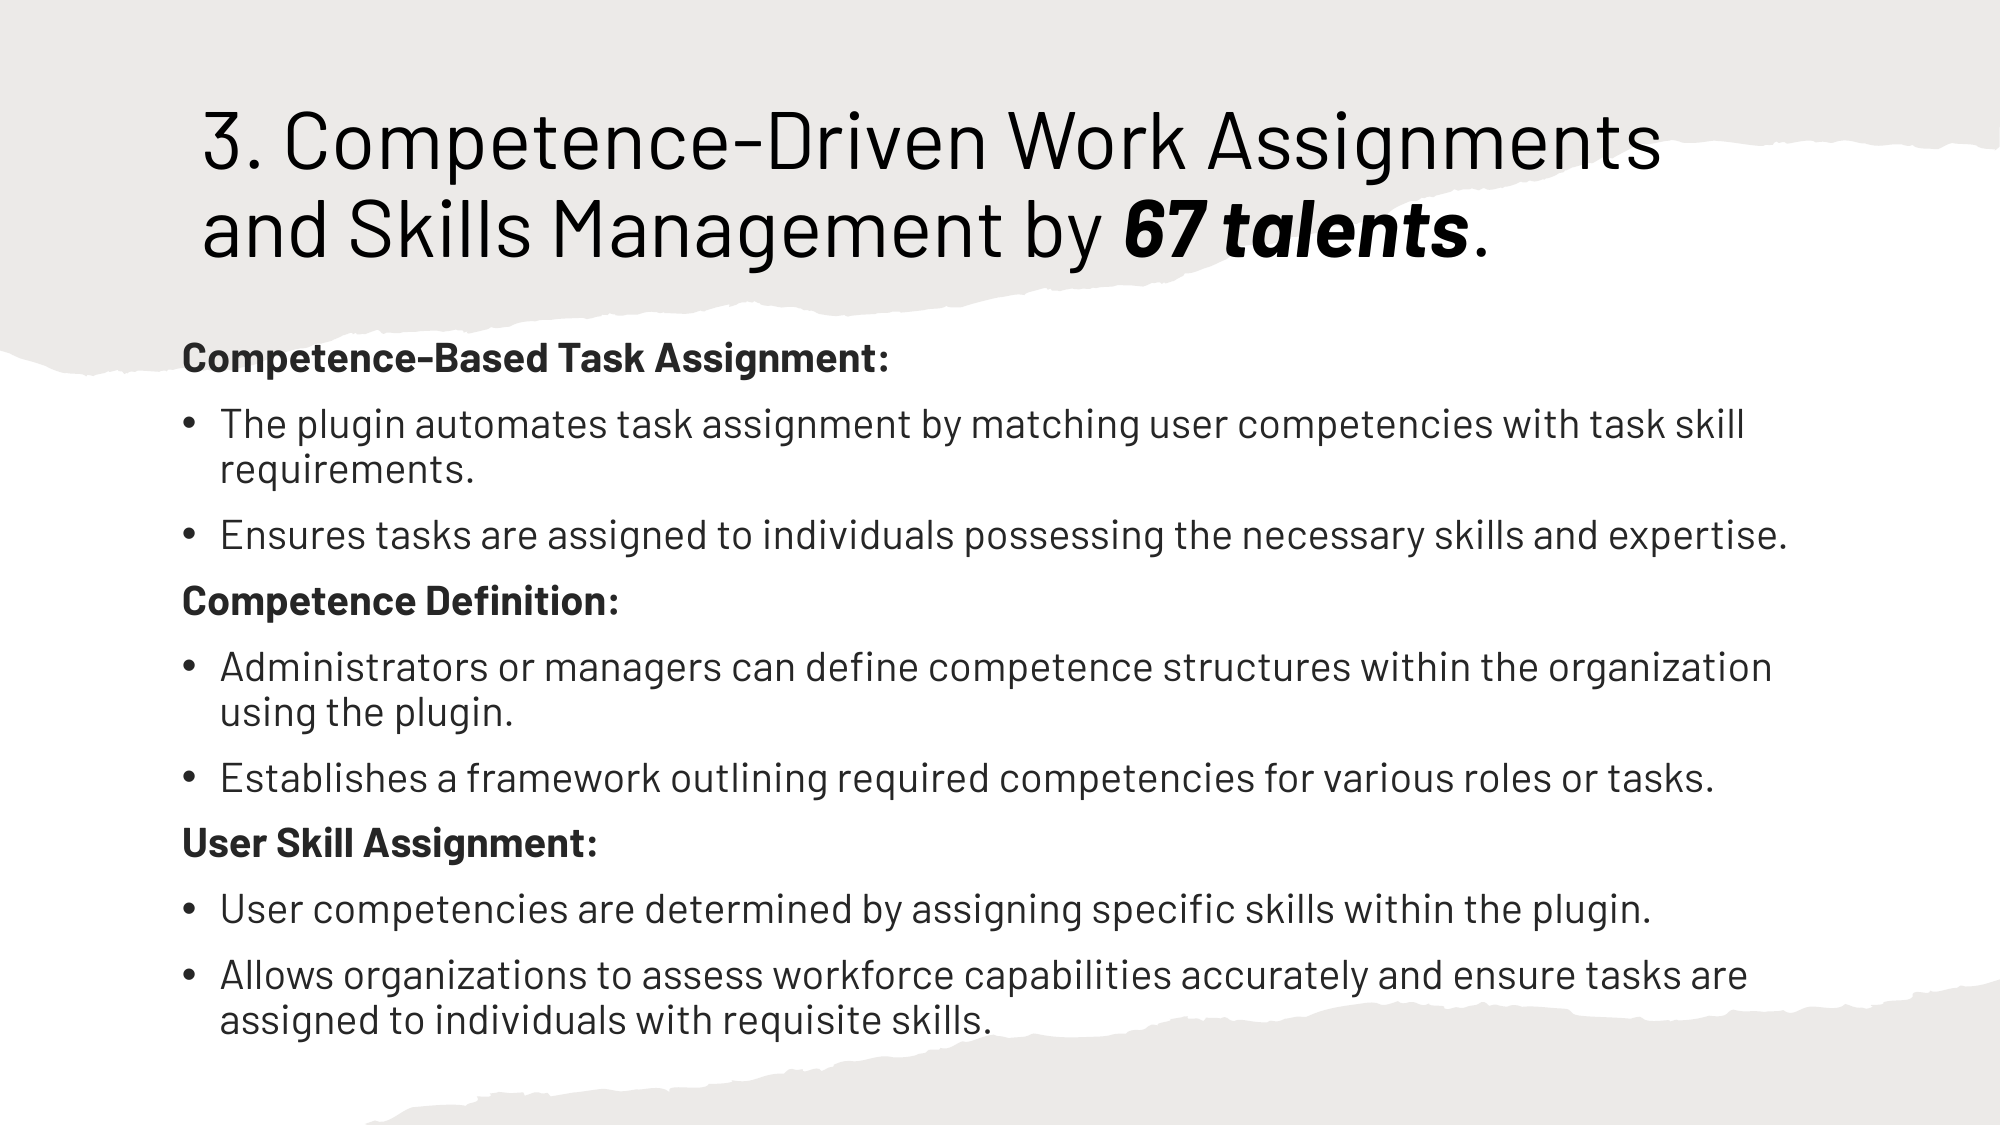

# 3. Competence-Driven Work Assignments and Skills Management by 67 talents.
Competence-Based Task Assignment:
The plugin automates task assignment by matching user competencies with task skill requirements.
Ensures tasks are assigned to individuals possessing the necessary skills and expertise.
Competence Definition:
Administrators or managers can define competence structures within the organization using the plugin.
Establishes a framework outlining required competencies for various roles or tasks.
User Skill Assignment:
User competencies are determined by assigning specific skills within the plugin.
Allows organizations to assess workforce capabilities accurately and ensure tasks are assigned to individuals with requisite skills.